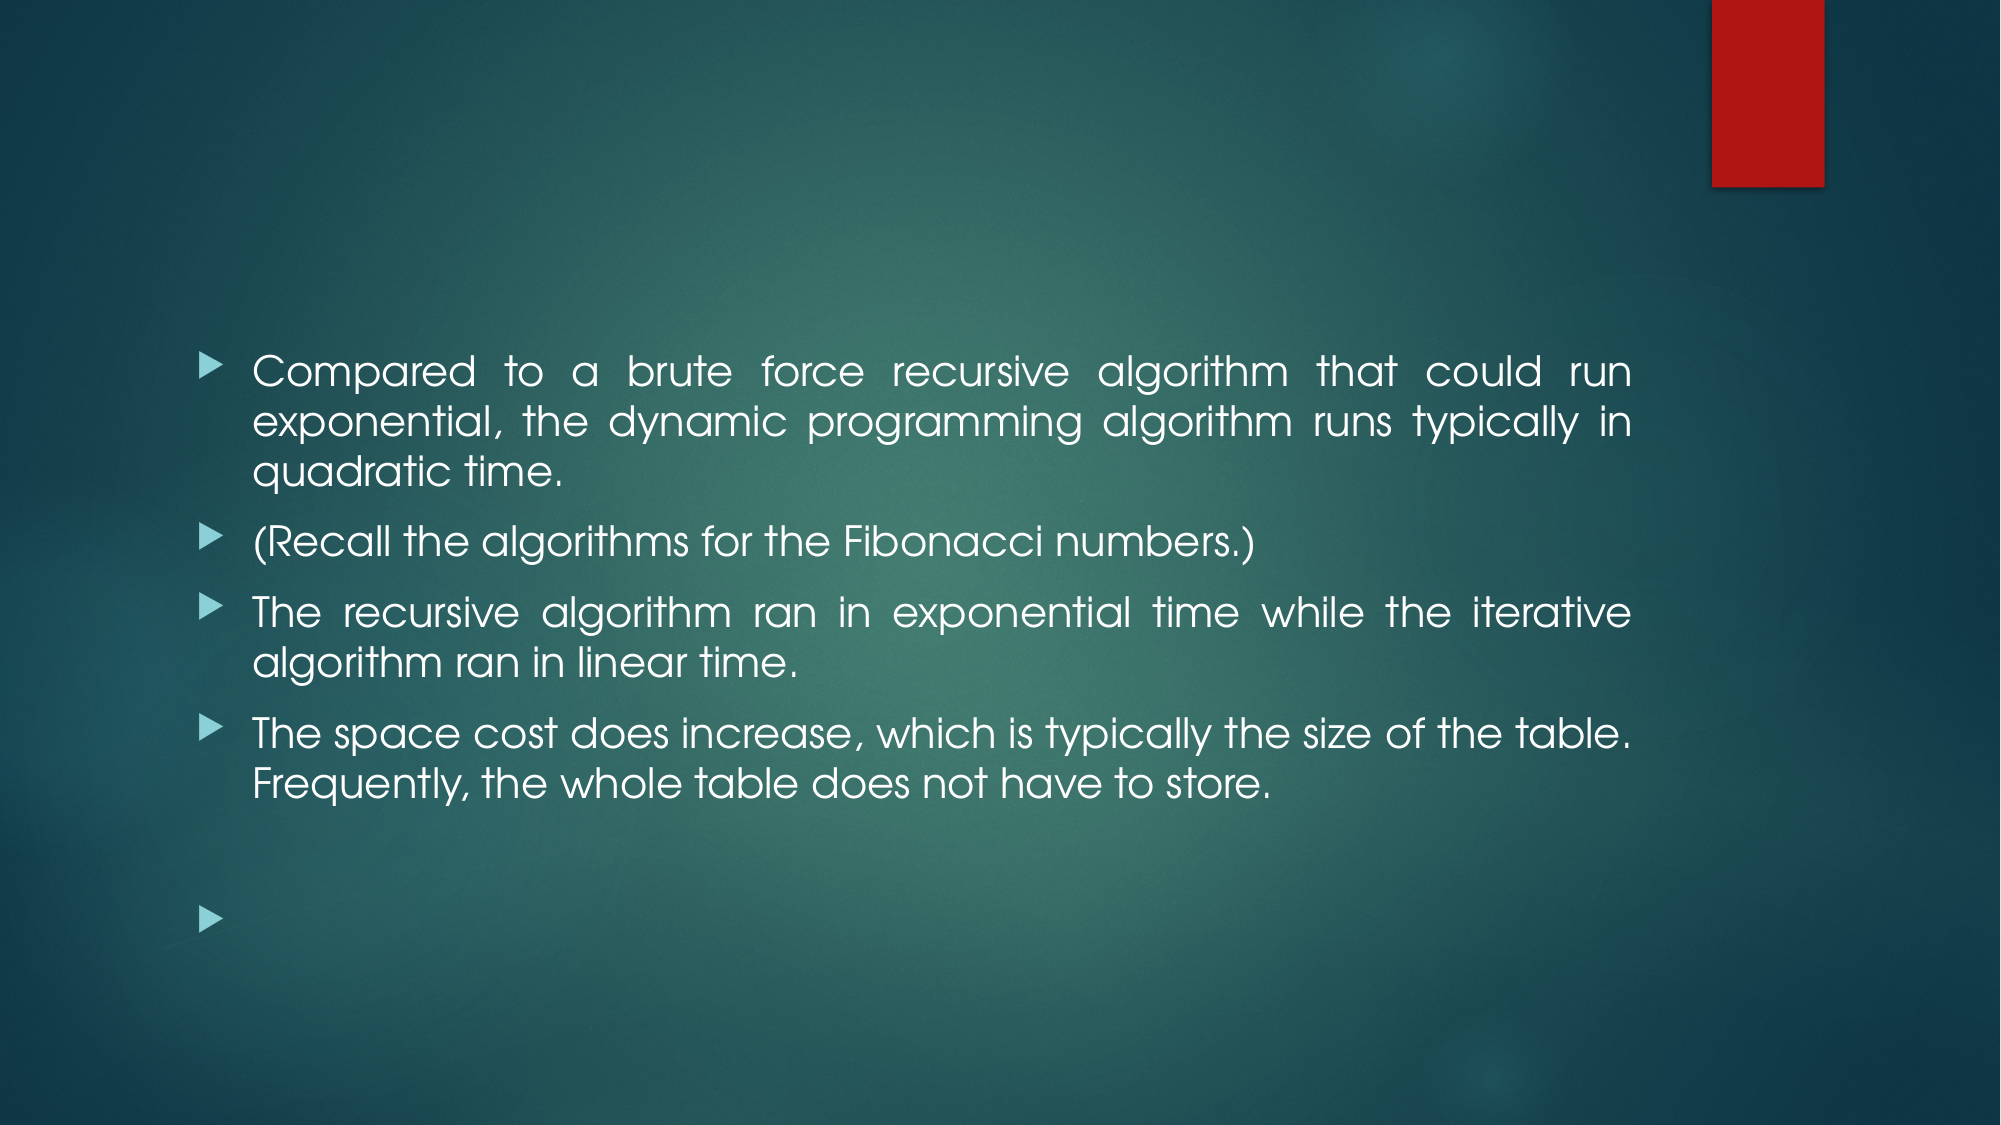

#
Compared to a brute force recursive algorithm that could run exponential, the dynamic programming algorithm runs typically in quadratic time.
(Recall the algorithms for the Fibonacci numbers.)
The recursive algorithm ran in exponential time while the iterative algorithm ran in linear time.
The space cost does increase, which is typically the size of the table. Frequently, the whole table does not have to store.